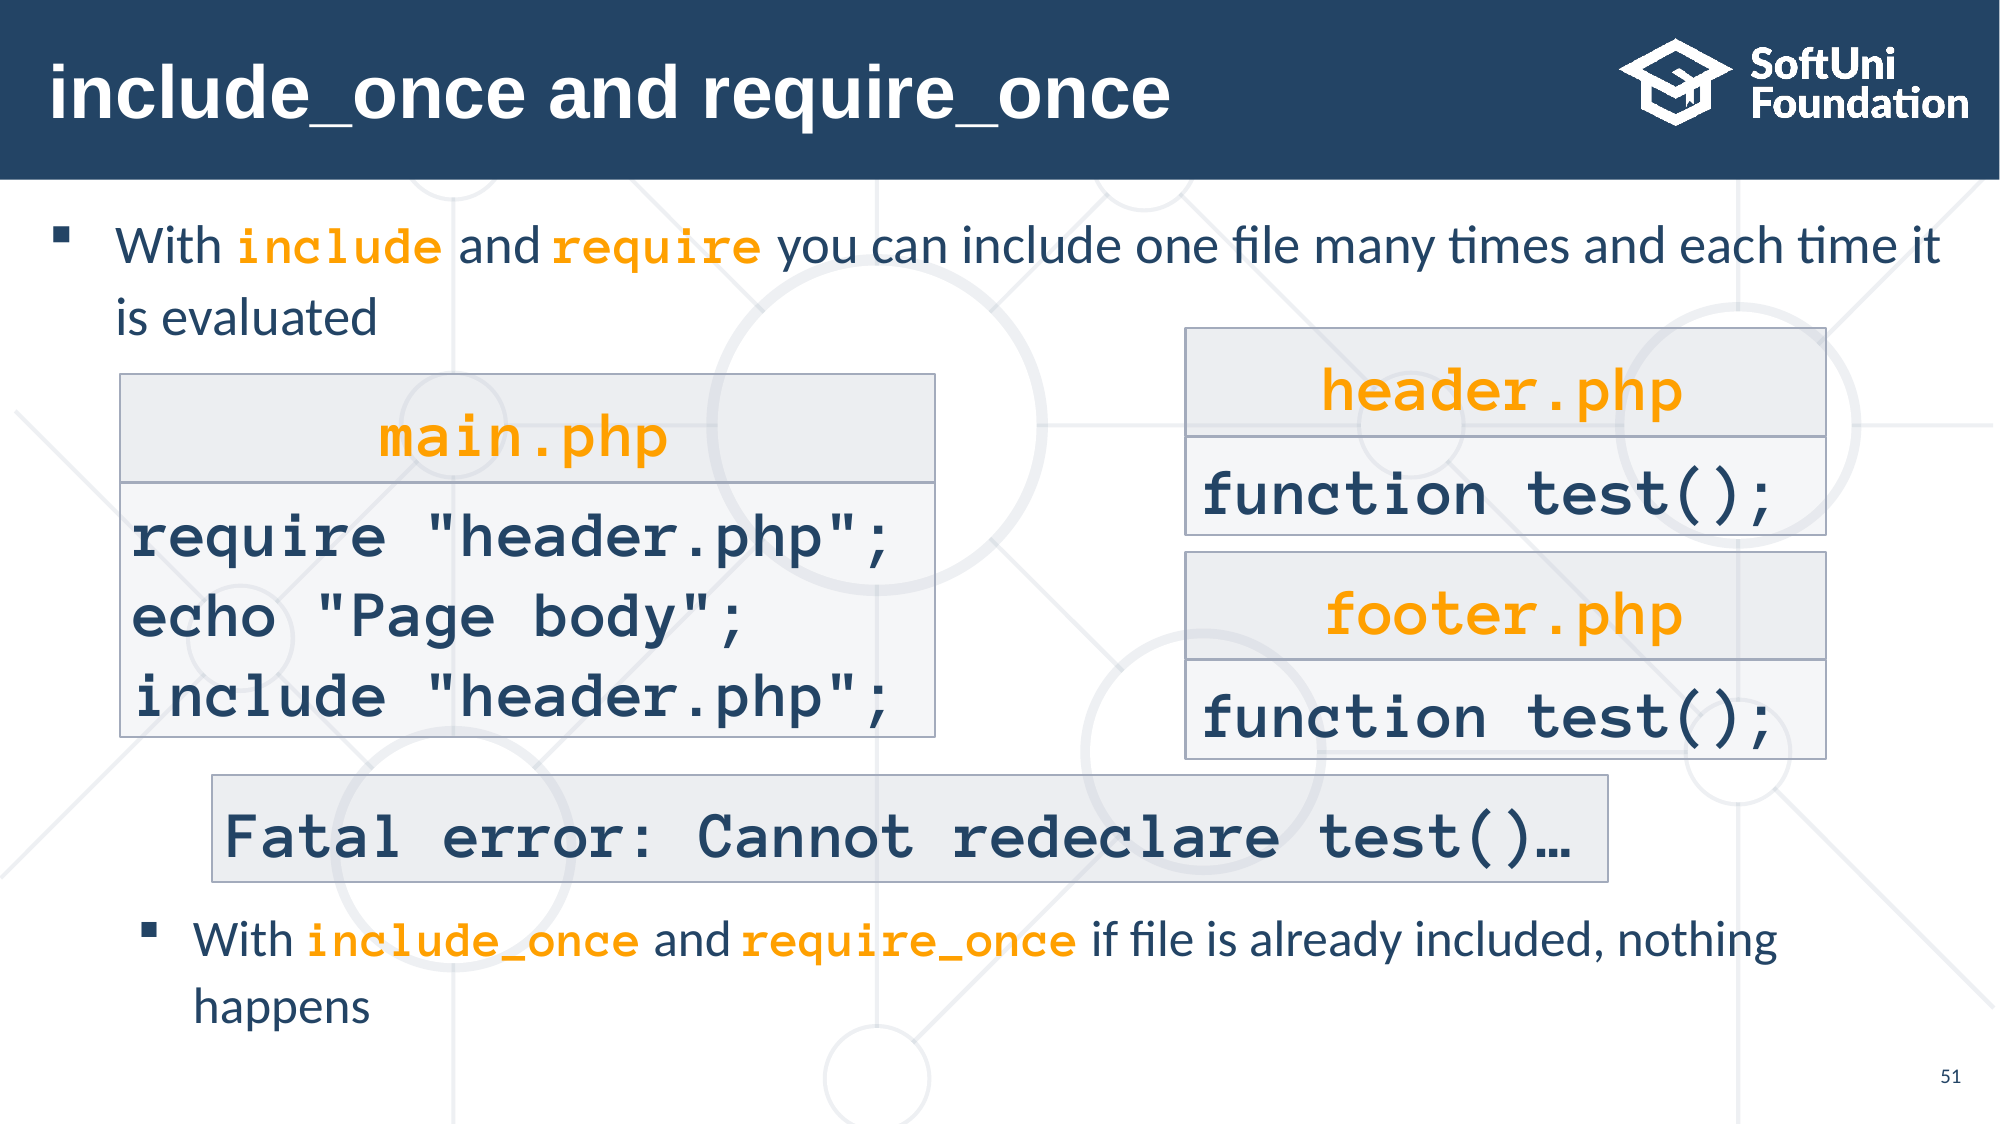

# include_once and require_once
With include and require you can include one file many times and each time it is evaluated

With include_once and require_once if file is already included, nothing happens
header.php
main.php
function test();
require "header.php";
echo "Page body";
include "header.php";
footer.php
function test();
Fatal error: Cannot redeclare test()…
51